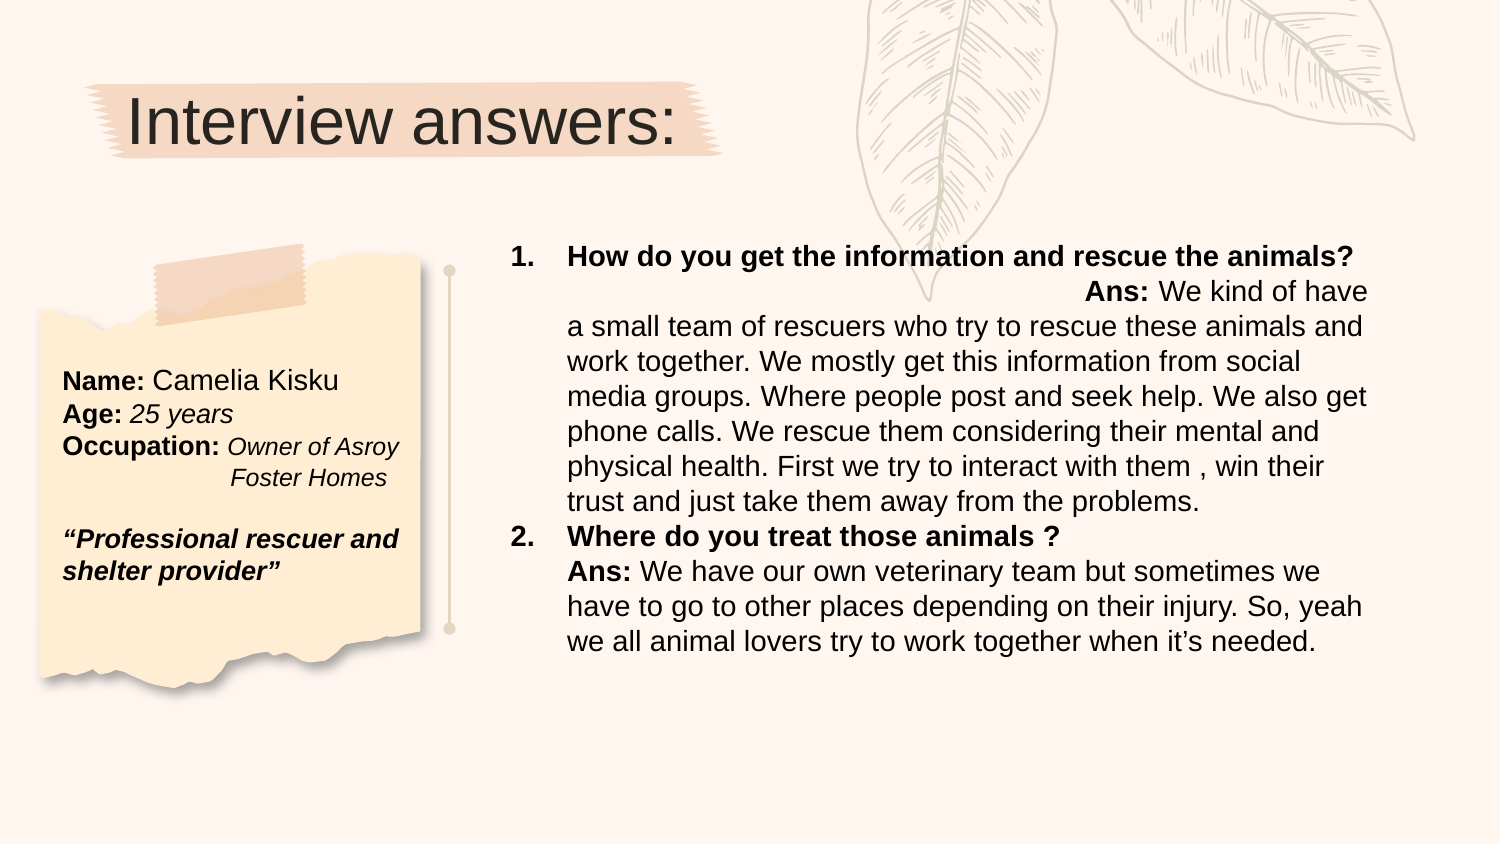

Interview answers:

How do you get the information and rescue the animals?                                                                   Ans: We kind of have a small team of rescuers who try to rescue these animals and work together. We mostly get this information from social media groups. Where people post and seek help. We also get phone calls. We rescue them considering their mental and physical health. First we try to interact with them , win their trust and just take them away from the problems.
Where do you treat those animals ?                                   Ans: We have our own veterinary team but sometimes we have to go to other places depending on their injury. So, yeah we all animal lovers try to work together when it’s needed.

Name: Camelia Kisku
Age: 25 years
Occupation: Owner of Asroy
                        Foster Homes

“Professional rescuer and shelter provider”